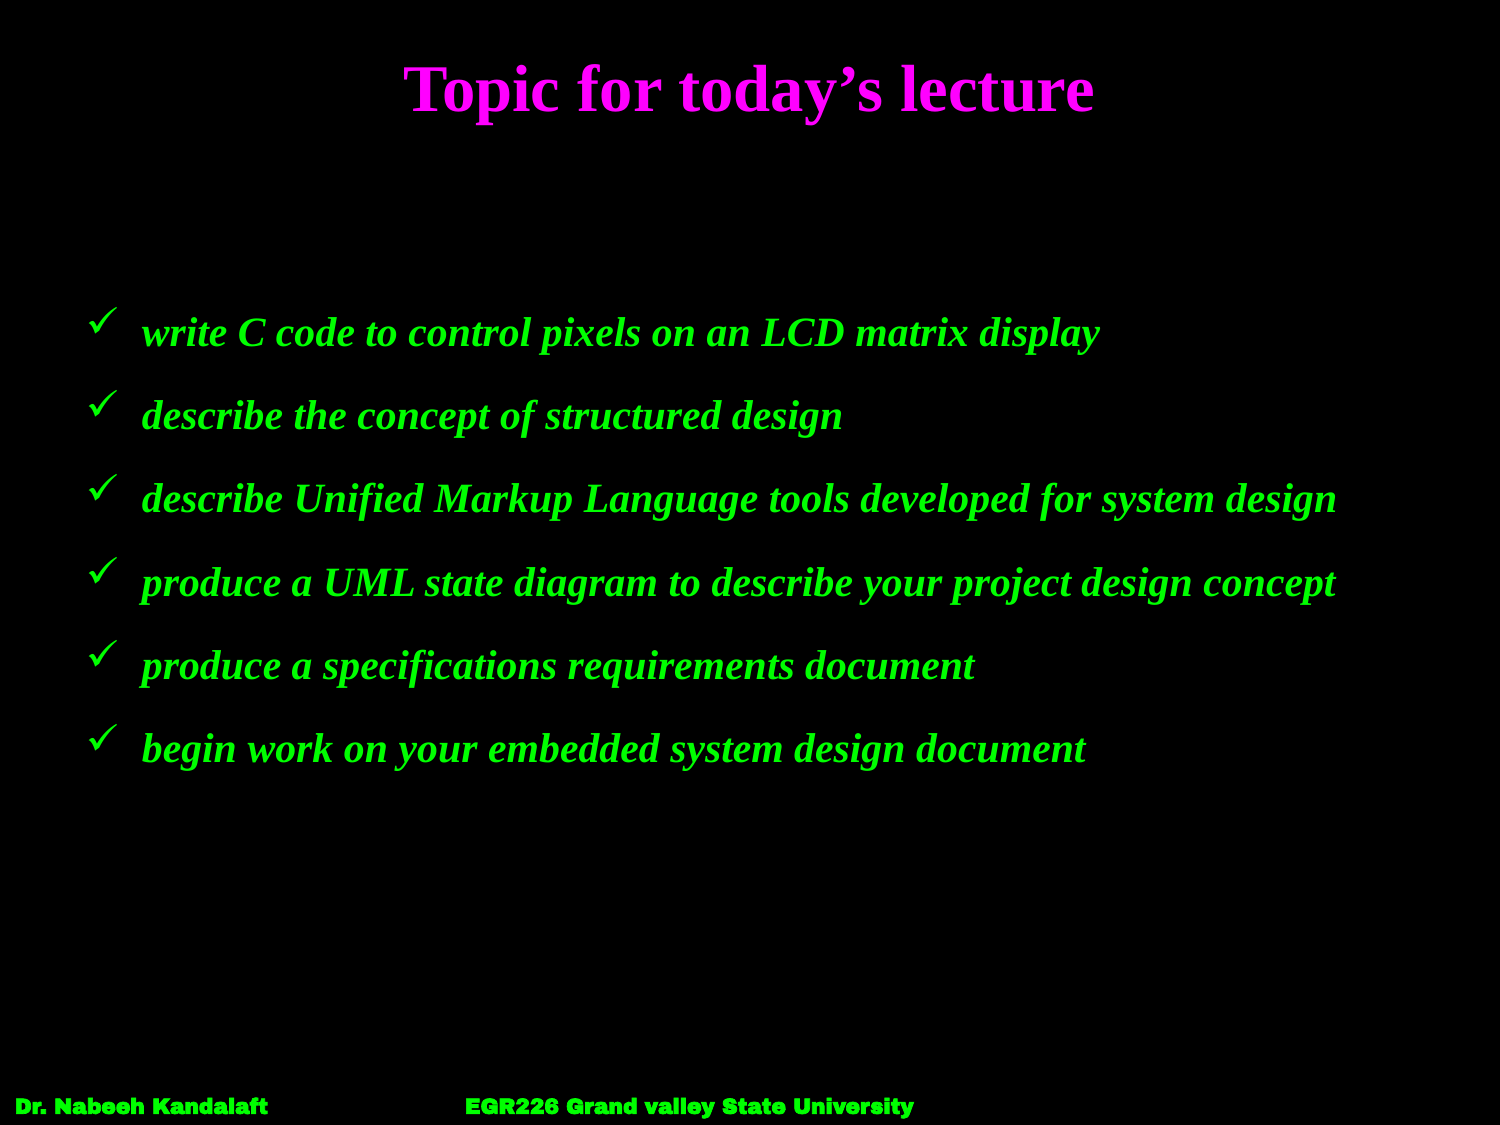

# Topic for today’s lecture
write C code to control pixels on an LCD matrix display
describe the concept of structured design
describe Unified Markup Language tools developed for system design
produce a UML state diagram to describe your project design concept
produce a specifications requirements document
begin work on your embedded system design document
Dr. Nabeeh Kandalaft		EGR226 Grand valley State University